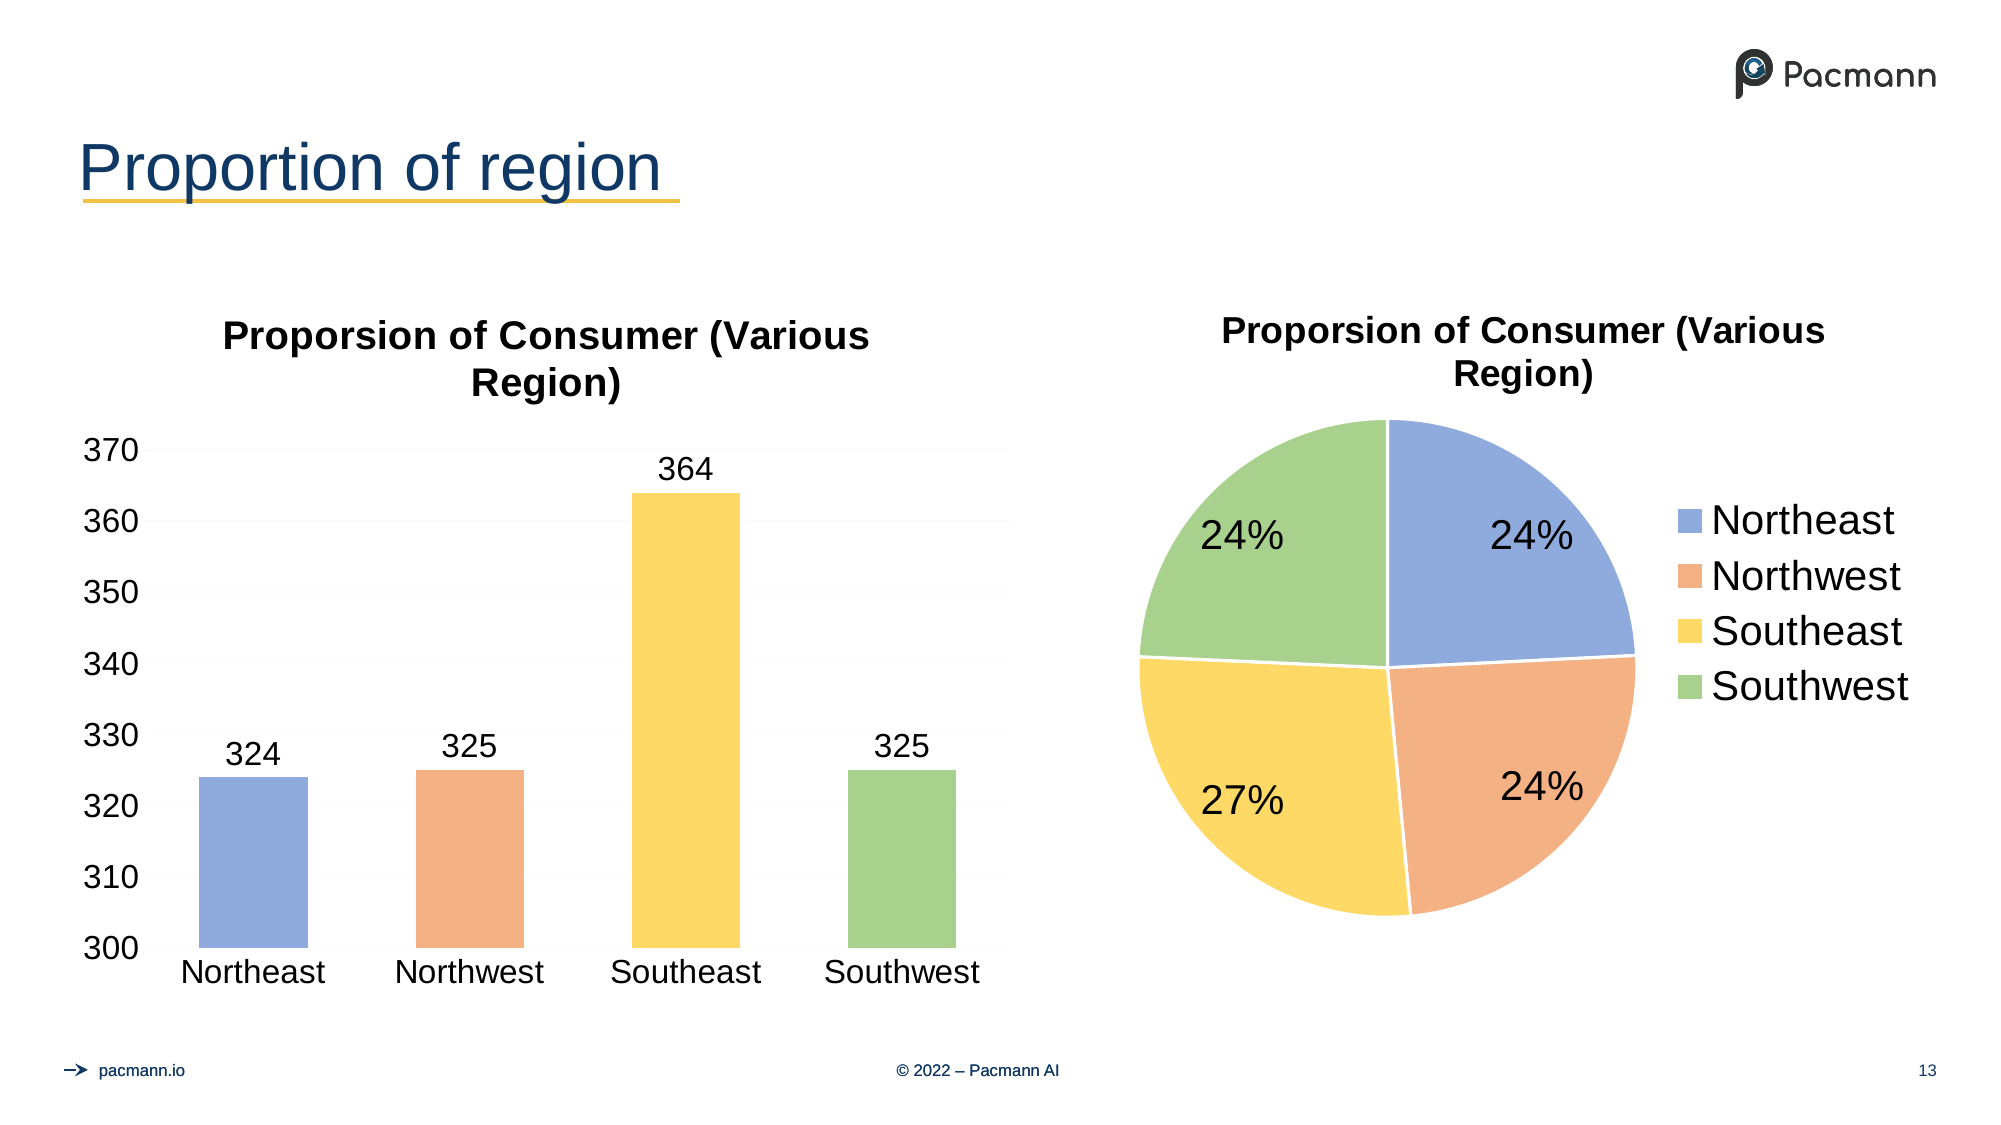

# Proportion of region

### Chart: Proporsion of Consumer (Various Region)

| Category |  |
|---|---|
| Northeast | 0.242152466367713 |
| Northwest | 0.2428998505231689 |
| Southeast | 0.27204783258594917 |
| Southwest | 0.2428998505231689 |

### Chart: Proporsion of Consumer (Various Region)

| Category |  |
|---|---|
| Northeast | 324.0 |
| Northwest | 325.0 |
| Southeast | 364.0 |
| Southwest | 325.0 |